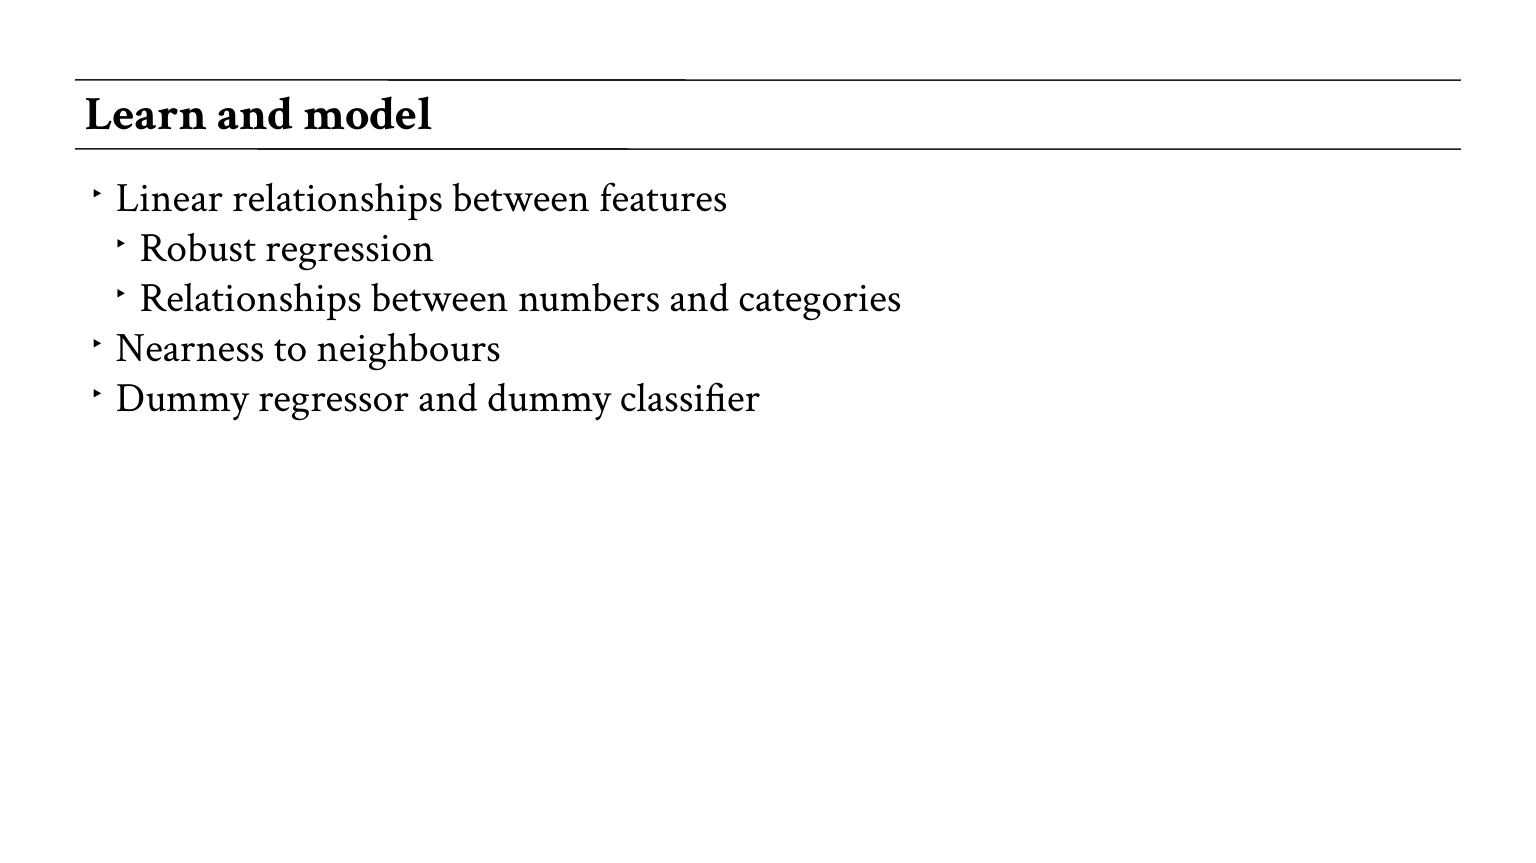

# Learn and model
Linear relationships between features
Robust regression
Relationships between numbers and categories
Nearness to neighbours
Dummy regressor and dummy classifier